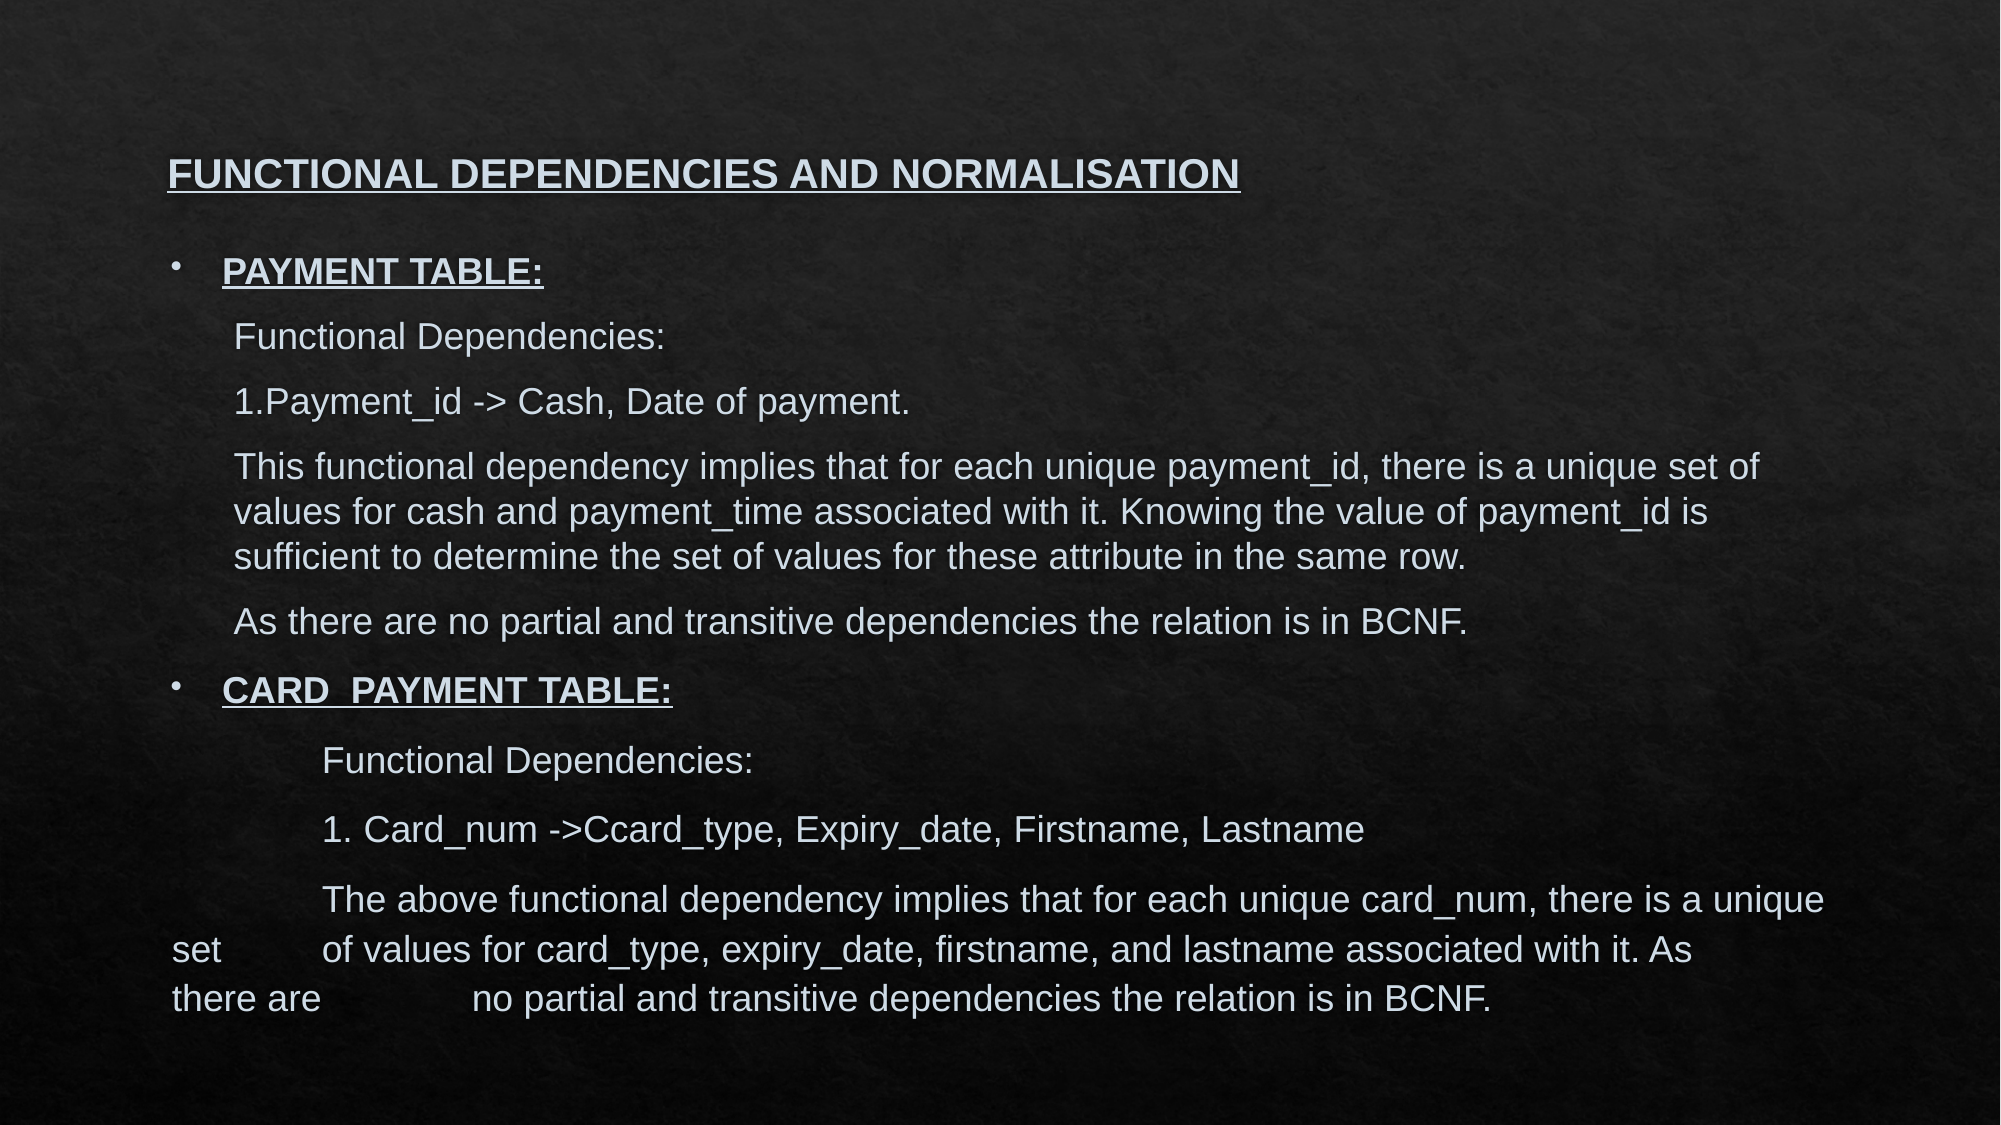

# FUNCTIONAL DEPENDENCIES AND NORMALISATION
PAYMENT TABLE:
Functional Dependencies:
1.Payment_id -> Cash, Date of payment.
This functional dependency implies that for each unique payment_id, there is a unique set of values for cash and payment_time associated with it. Knowing the value of payment_id is sufficient to determine the set of values for these attribute in the same row.
As there are no partial and transitive dependencies the relation is in BCNF.
CARD_PAYMENT TABLE:
	Functional Dependencies:
	1. Card_num ->Ccard_type, Expiry_date, Firstname, Lastname
 	The above functional dependency implies that for each unique card_num, there is a unique set 	of values for card_type, expiry_date, firstname, and lastname associated with it. As 	there are 	no partial and transitive dependencies the relation is in BCNF.